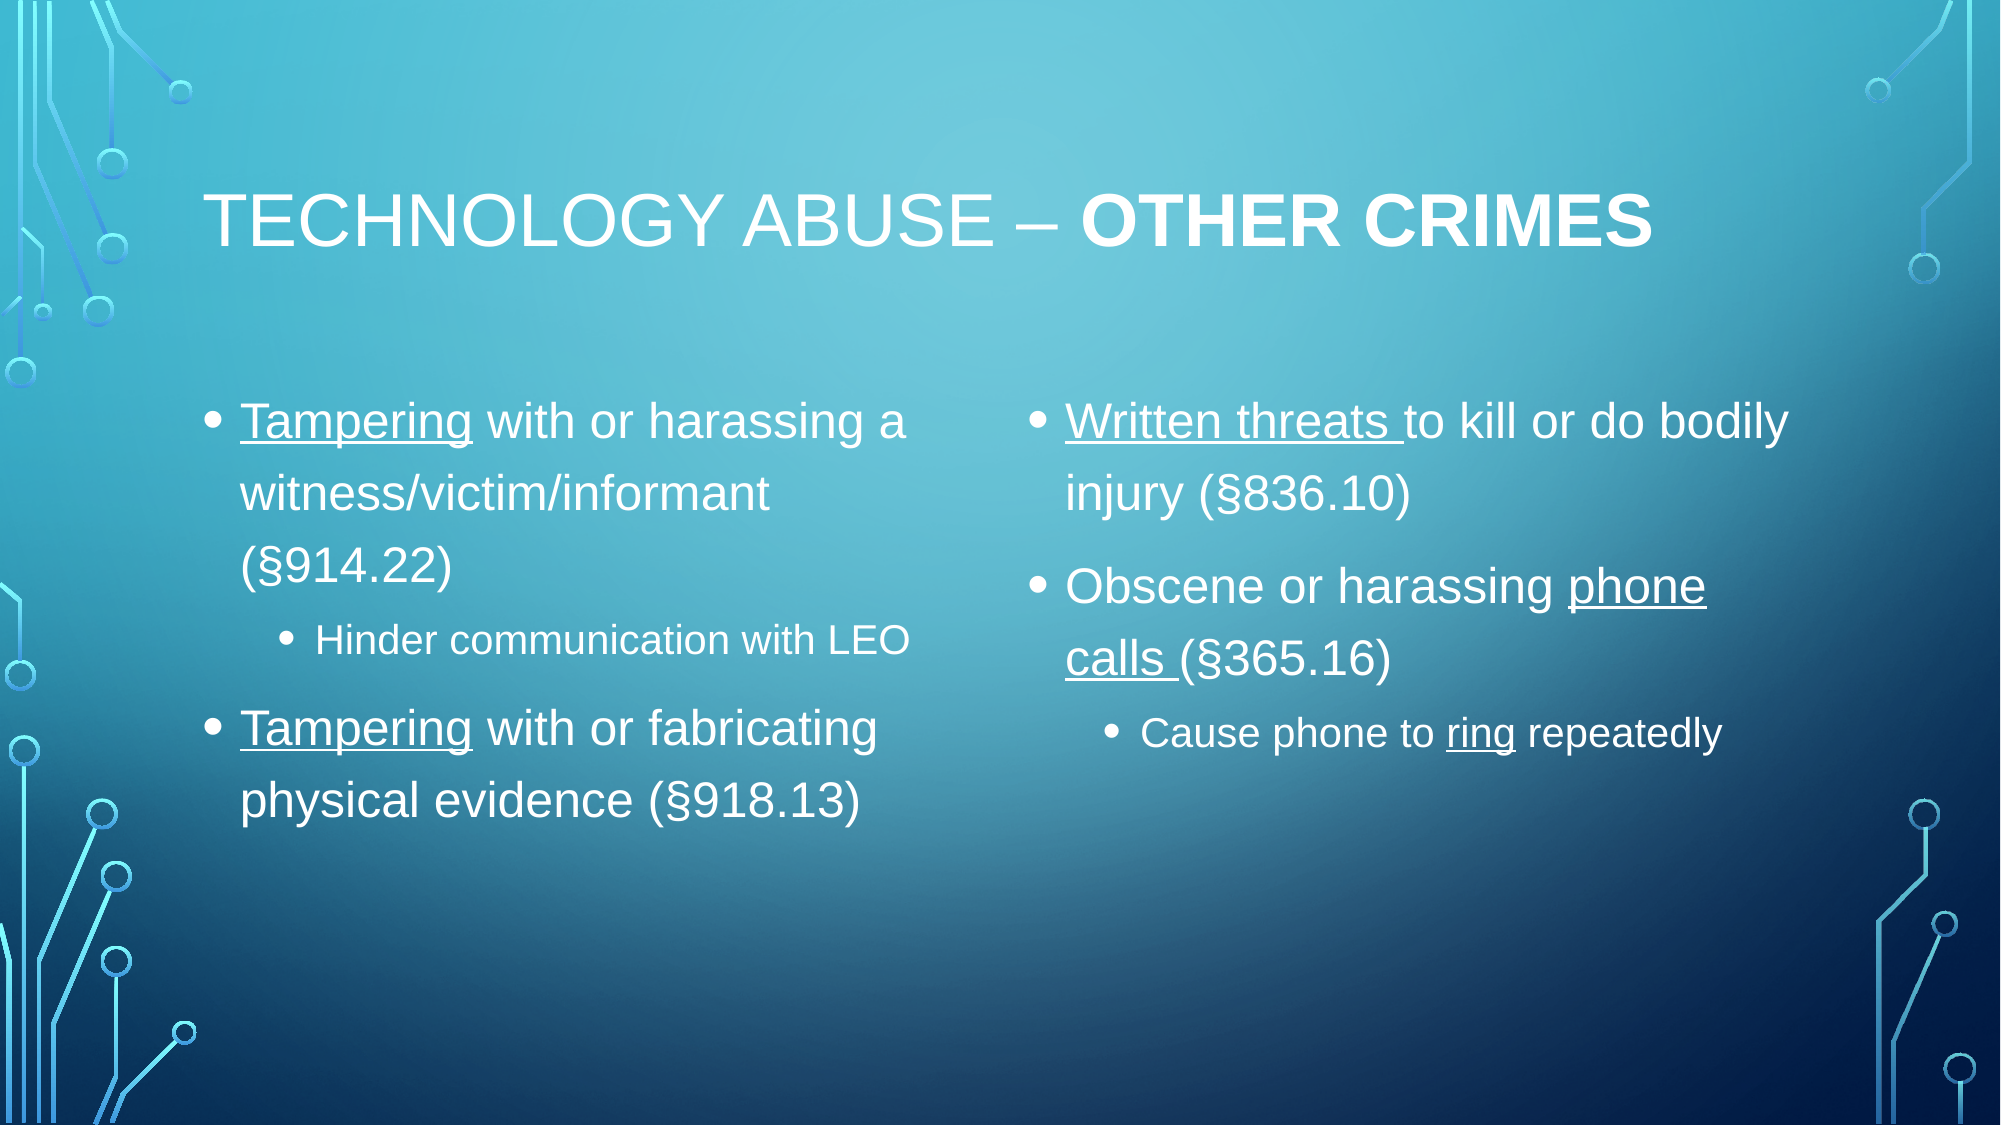

# Technology abuse – other crimes
Tampering with or harassing a witness/victim/informant (§914.22)
Hinder communication with LEO
Tampering with or fabricating physical evidence (§918.13)
Written threats to kill or do bodily injury (§836.10)
Obscene or harassing phone calls (§365.16)
Cause phone to ring repeatedly